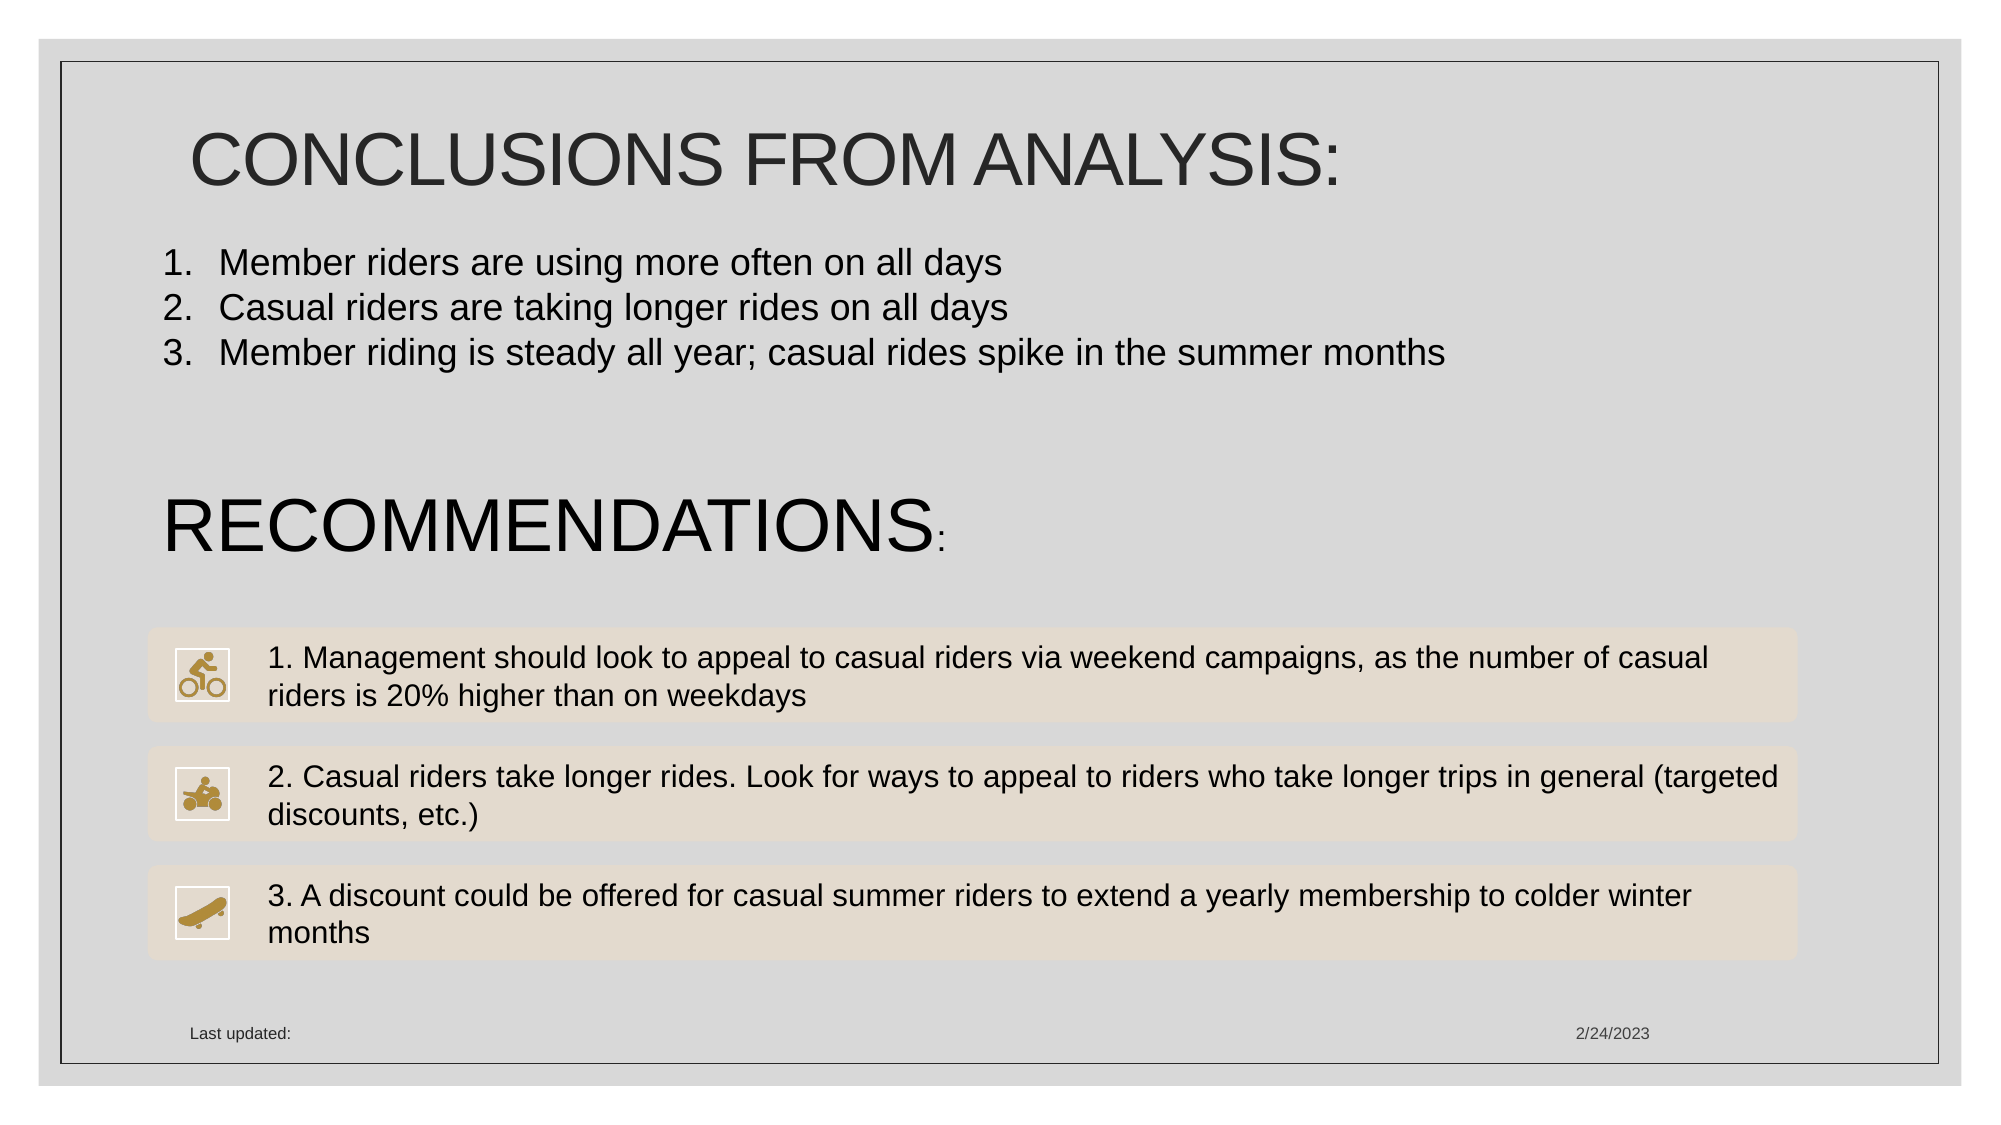

# CONCLUSIONS FROM ANALYSIS:
Member riders are using more often on all days
Casual riders are taking longer rides on all days
Member riding is steady all year; casual rides spike in the summer months
RECOMMENDATIONS:
1. Management should look to appeal to casual riders via weekend campaigns, as the number of casual riders is 20% higher than on weekdays
2. Casual riders take longer rides. Look for ways to appeal to riders who take longer trips in general (targeted discounts, etc.)
3. A discount could be offered for casual summer riders to extend a yearly membership to colder winter months
Last updated:
2/24/2023